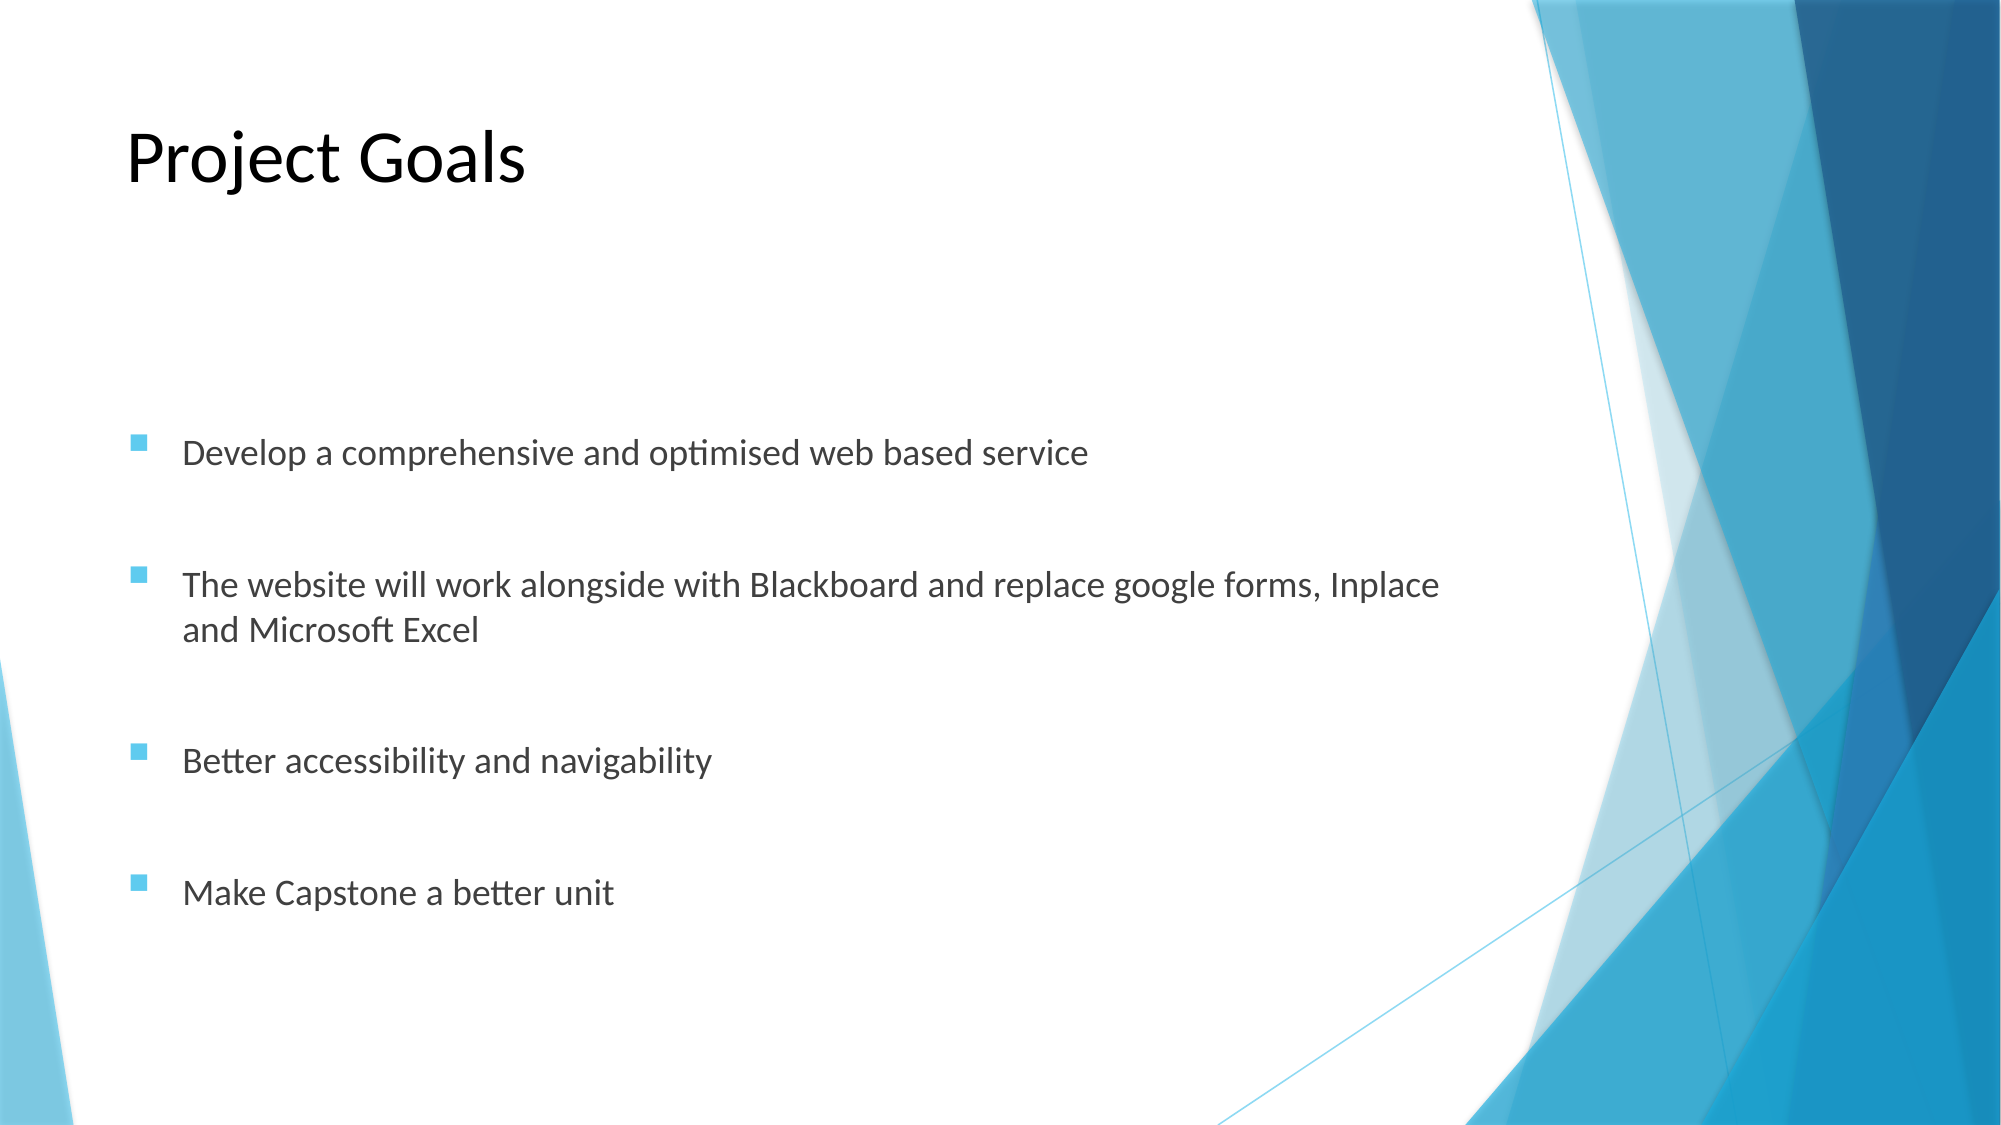

# Project Goals

Develop a comprehensive and optimised web based service

The website will work alongside with Blackboard and replace google forms, Inplace and Microsoft Excel

Better accessibility and navigability

Make Capstone a better unit